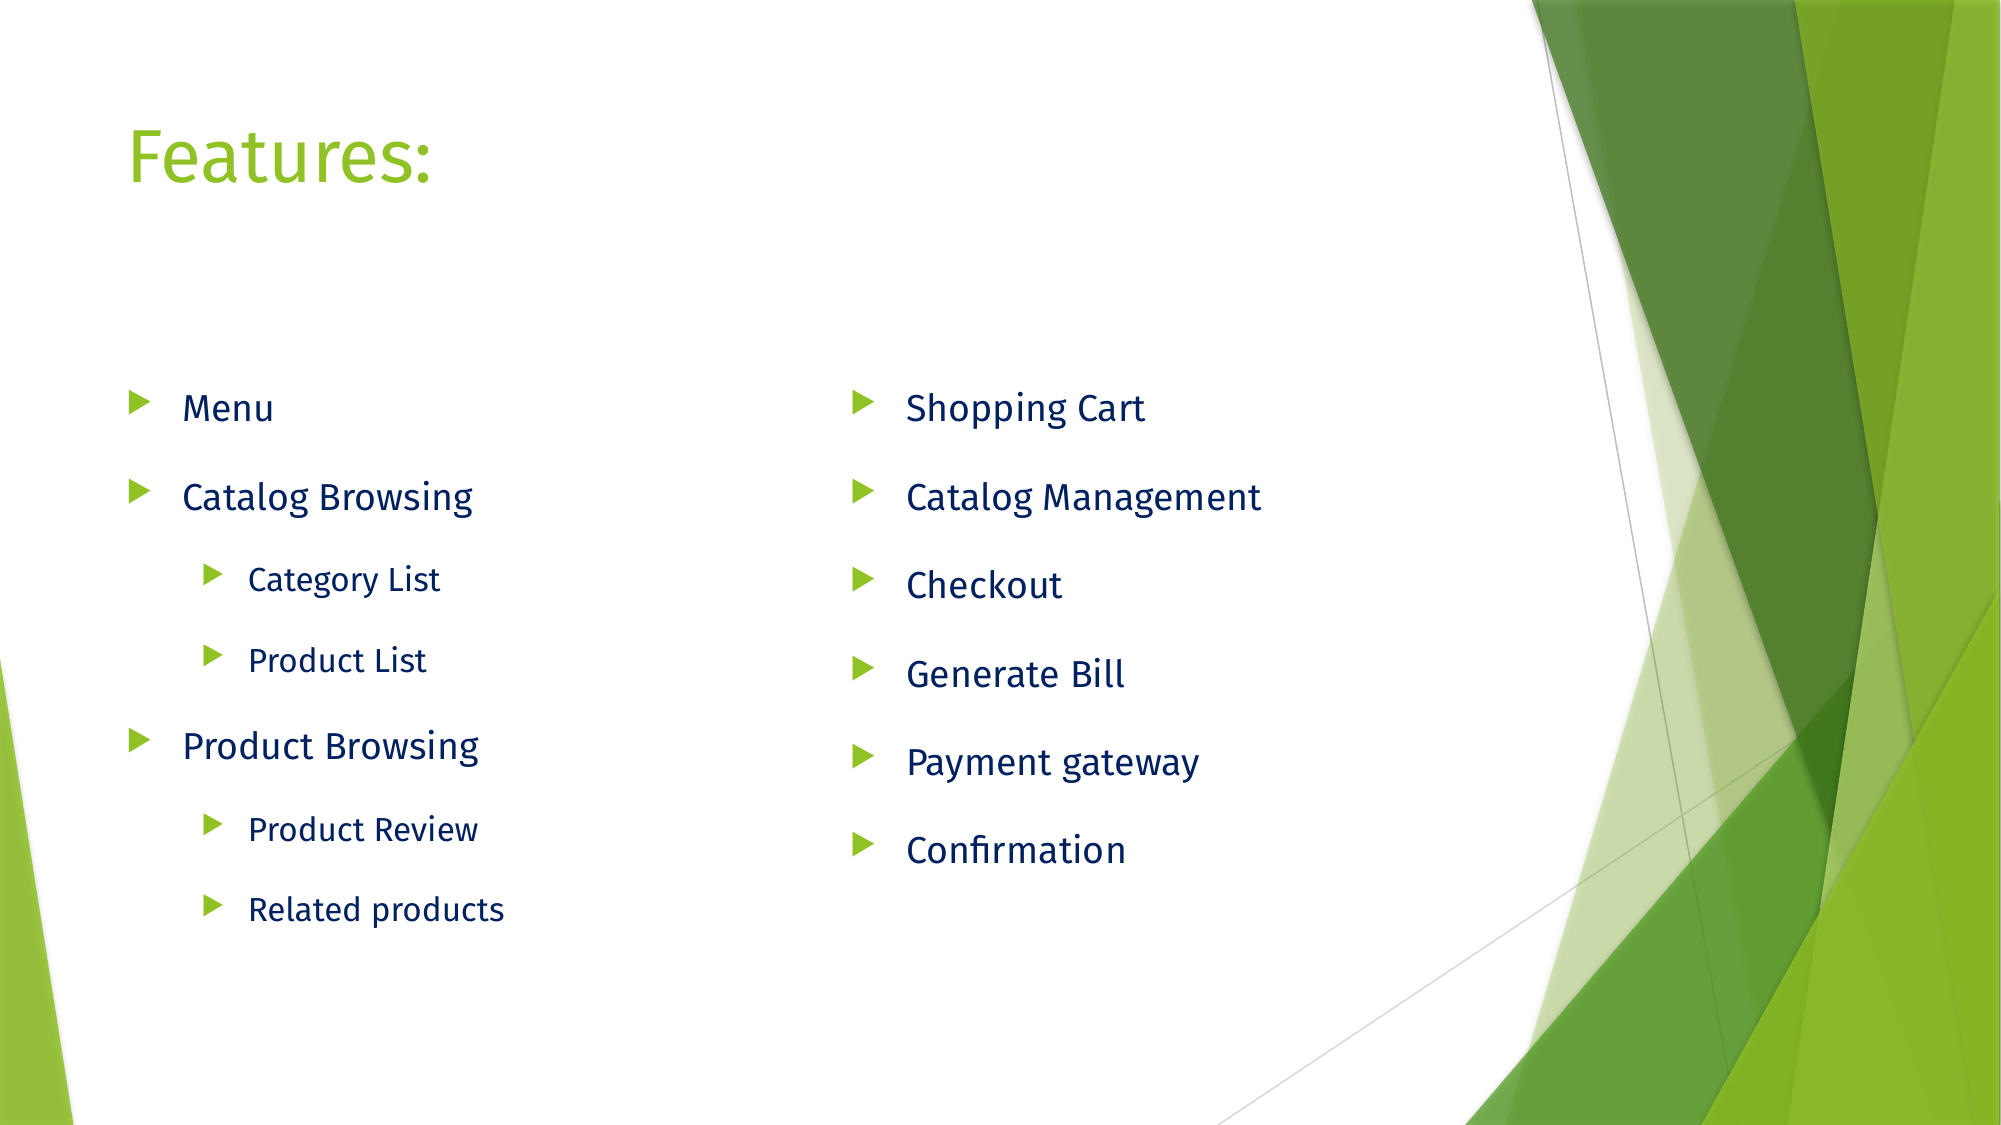

# Features:
Menu
Catalog Browsing
Category List
Product List
Product Browsing
Product Review
Related products

Shopping Cart
Catalog Management
Checkout
Generate Bill
Payment gateway
Confirmation